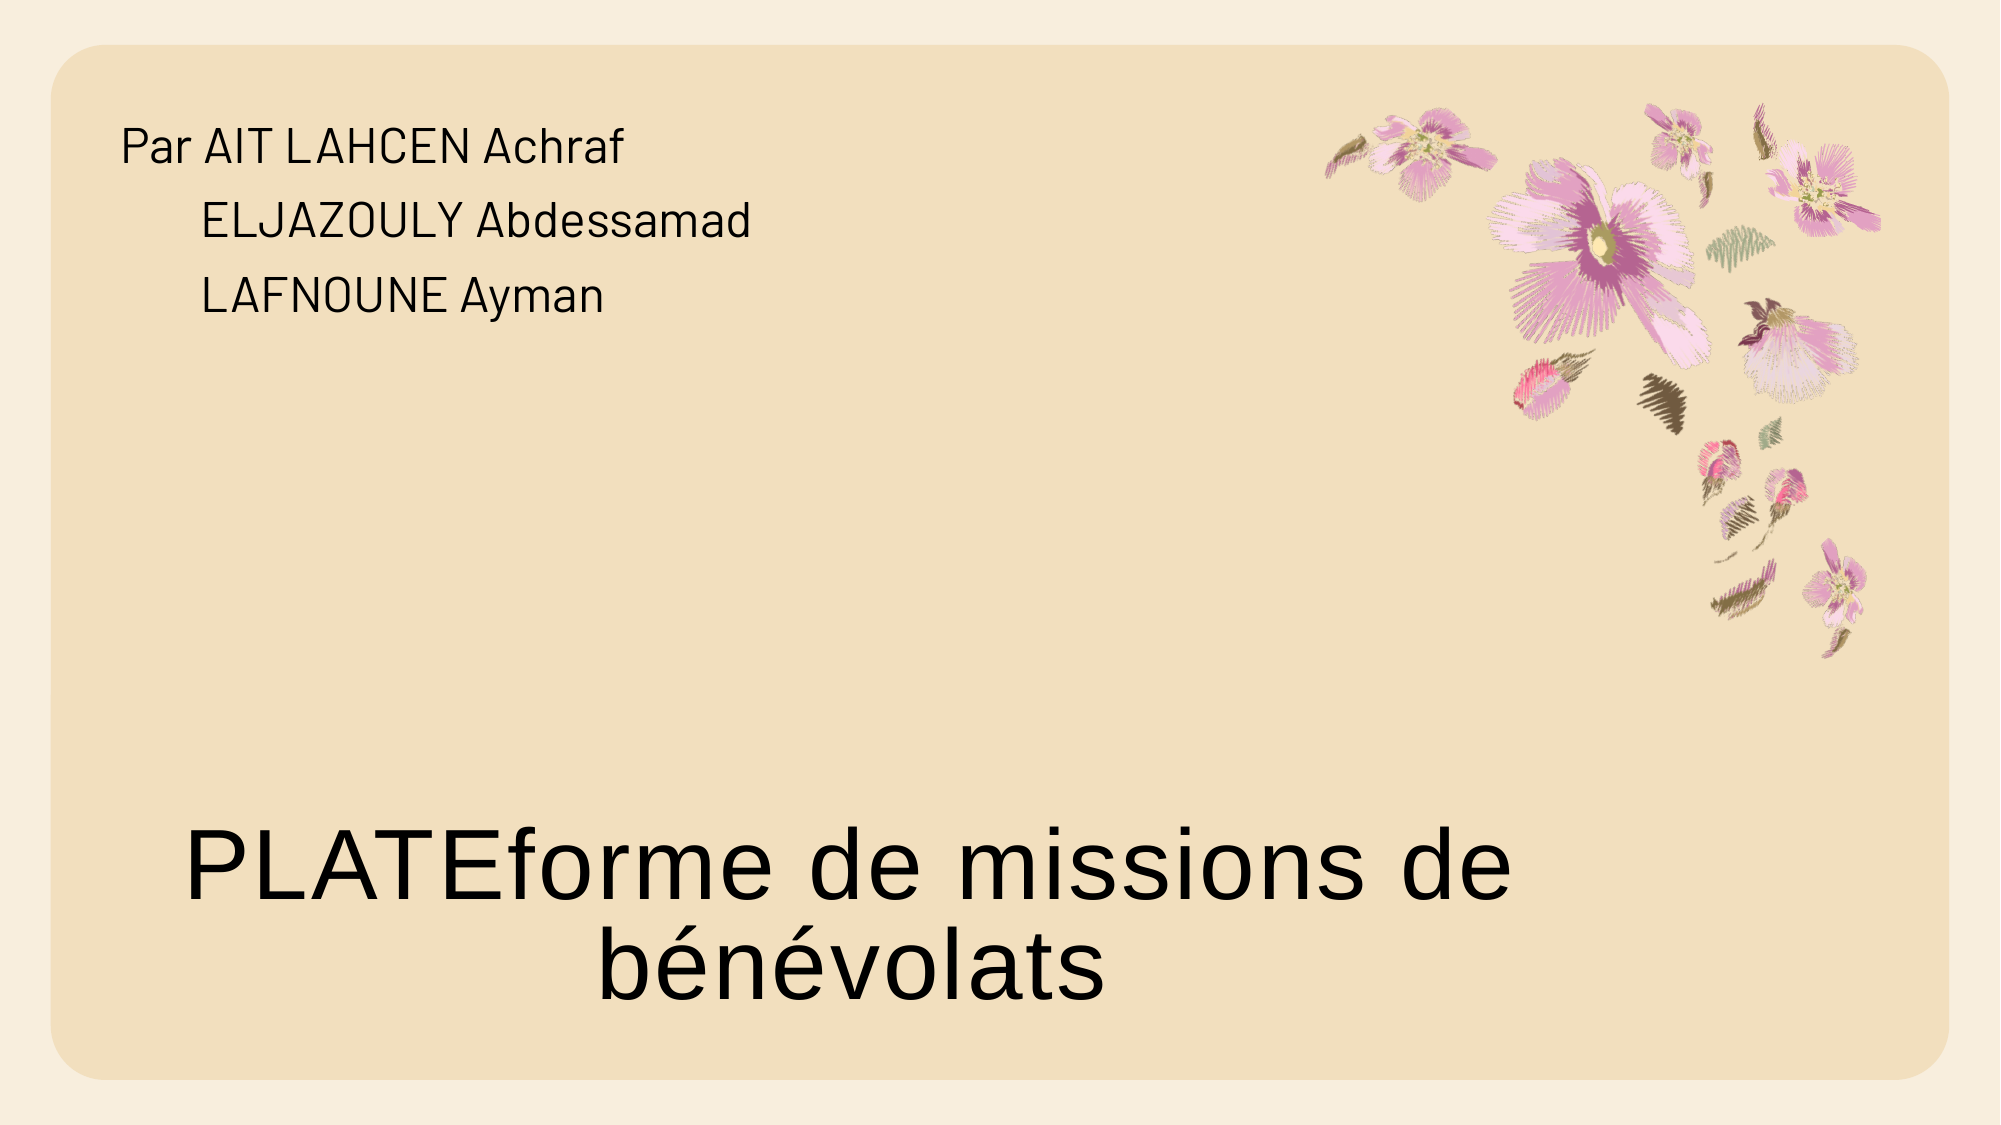

Par AIT LAHCEN Achraf
        ELJAZOULY Abdessamad
        LAFNOUNE Ayman
# PLATEforme de missions de bénévolats